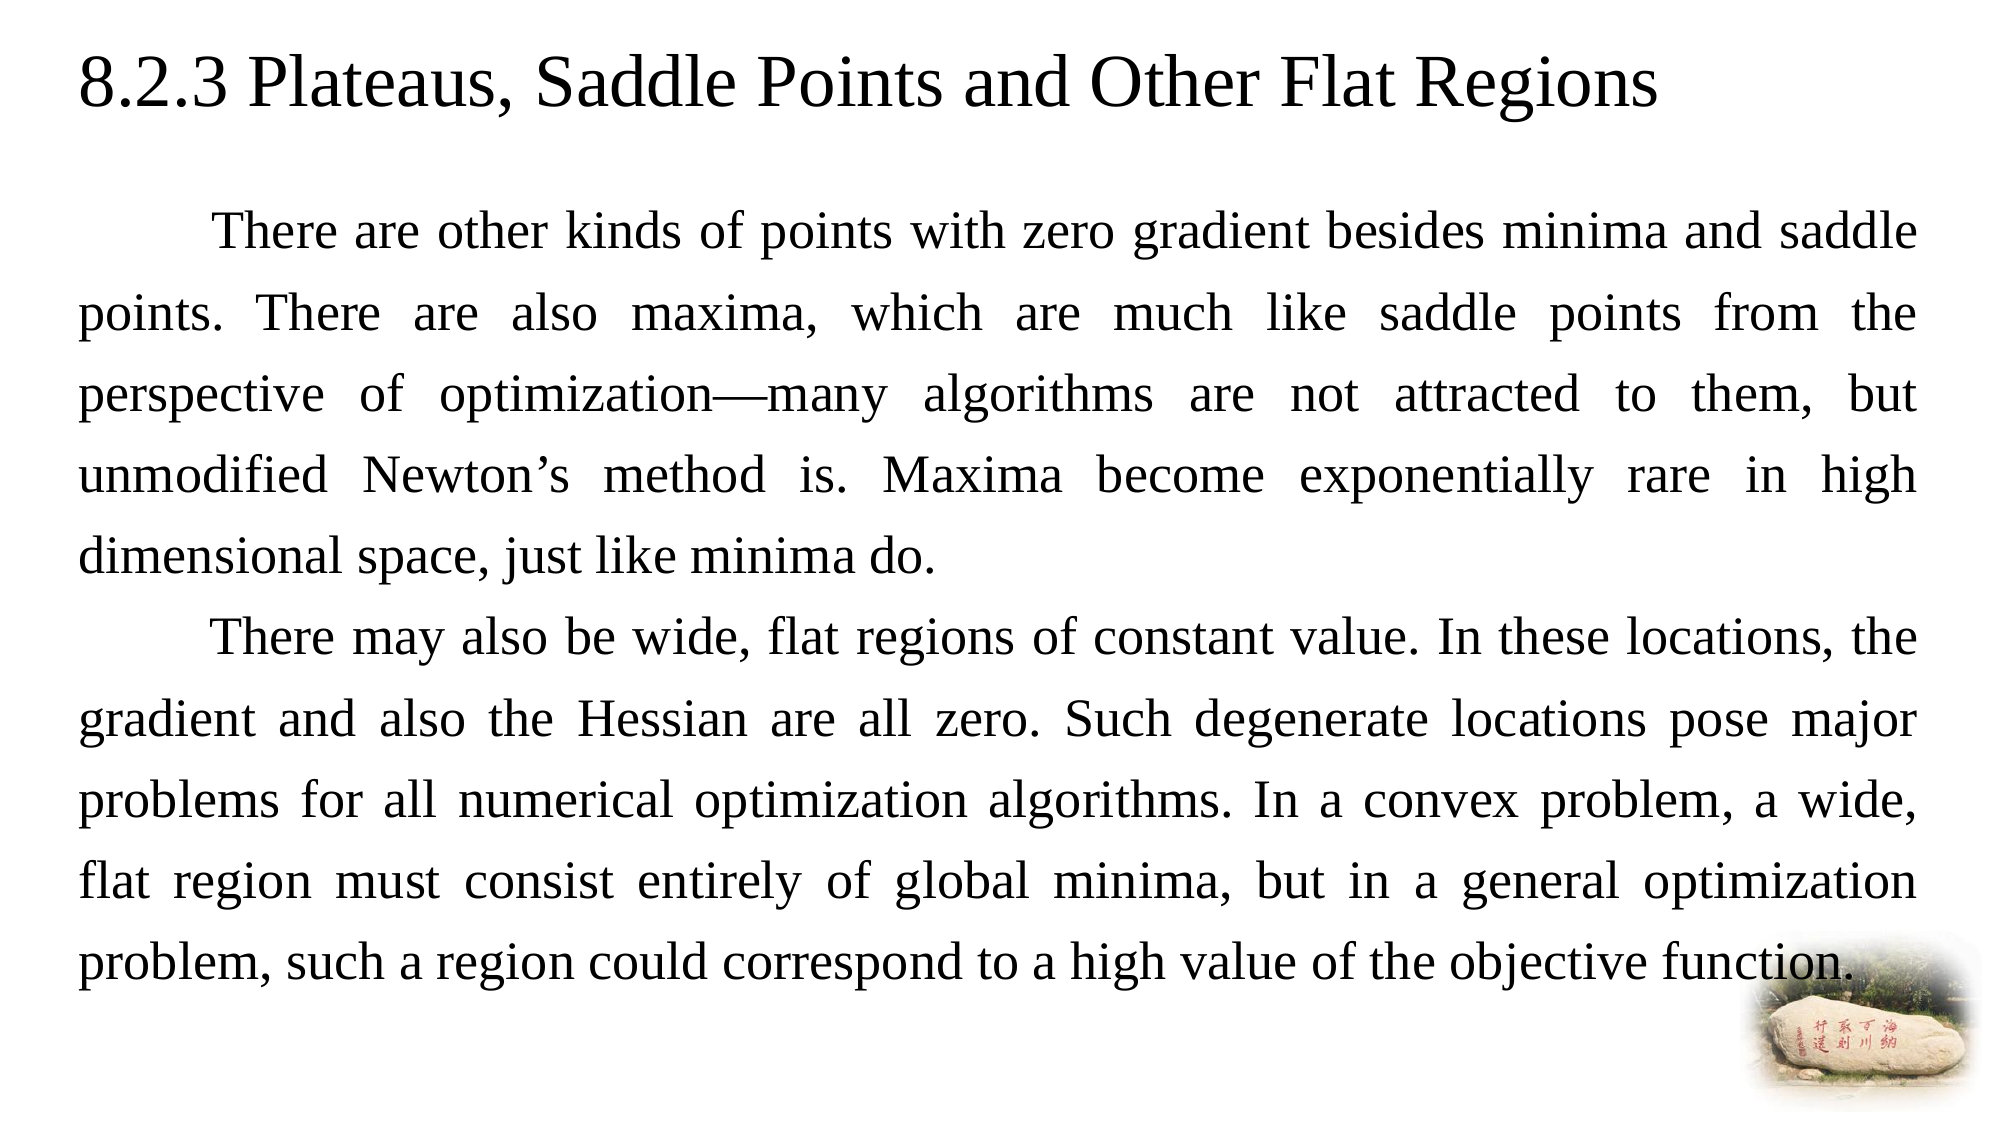

# 8.2.3 Plateaus, Saddle Points and Other Flat Regions
        There are other kinds of points with zero gradient besides minima and saddle points. There are also maxima, which are much like saddle points from the perspective of optimization—many algorithms are not attracted to them, but unmodified Newton’s method is. Maxima become exponentially rare in high dimensional space, just like minima do.
        There may also be wide, flat regions of constant value. In these locations, the gradient and also the Hessian are all zero. Such degenerate locations pose major problems for all numerical optimization algorithms. In a convex problem, a wide, flat region must consist entirely of global minima, but in a general optimization problem, such a region could correspond to a high value of the objective function.